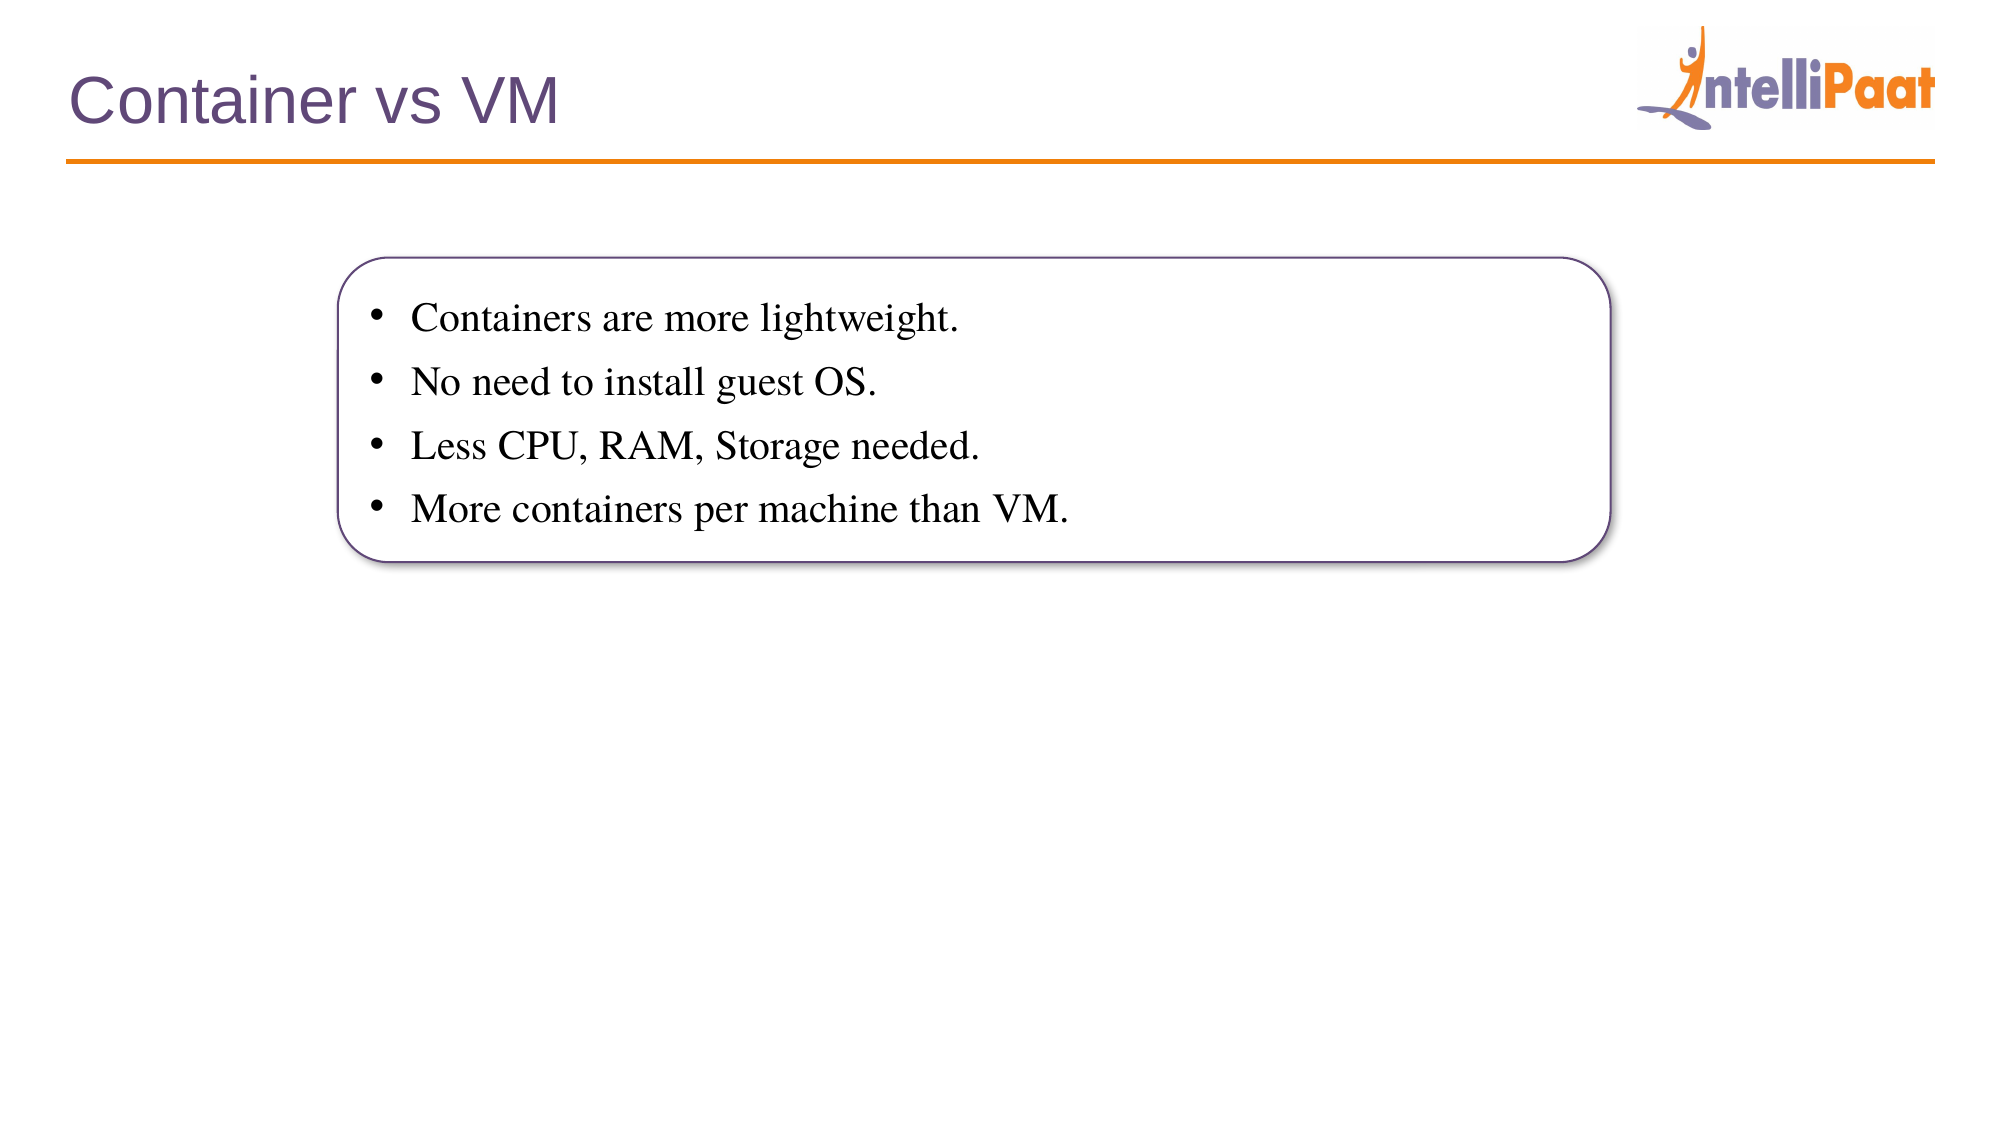

Container vs VM

Containers are more lightweight.
No need to install guest OS.
Less CPU, RAM, Storage needed.
More containers per machine than VM.